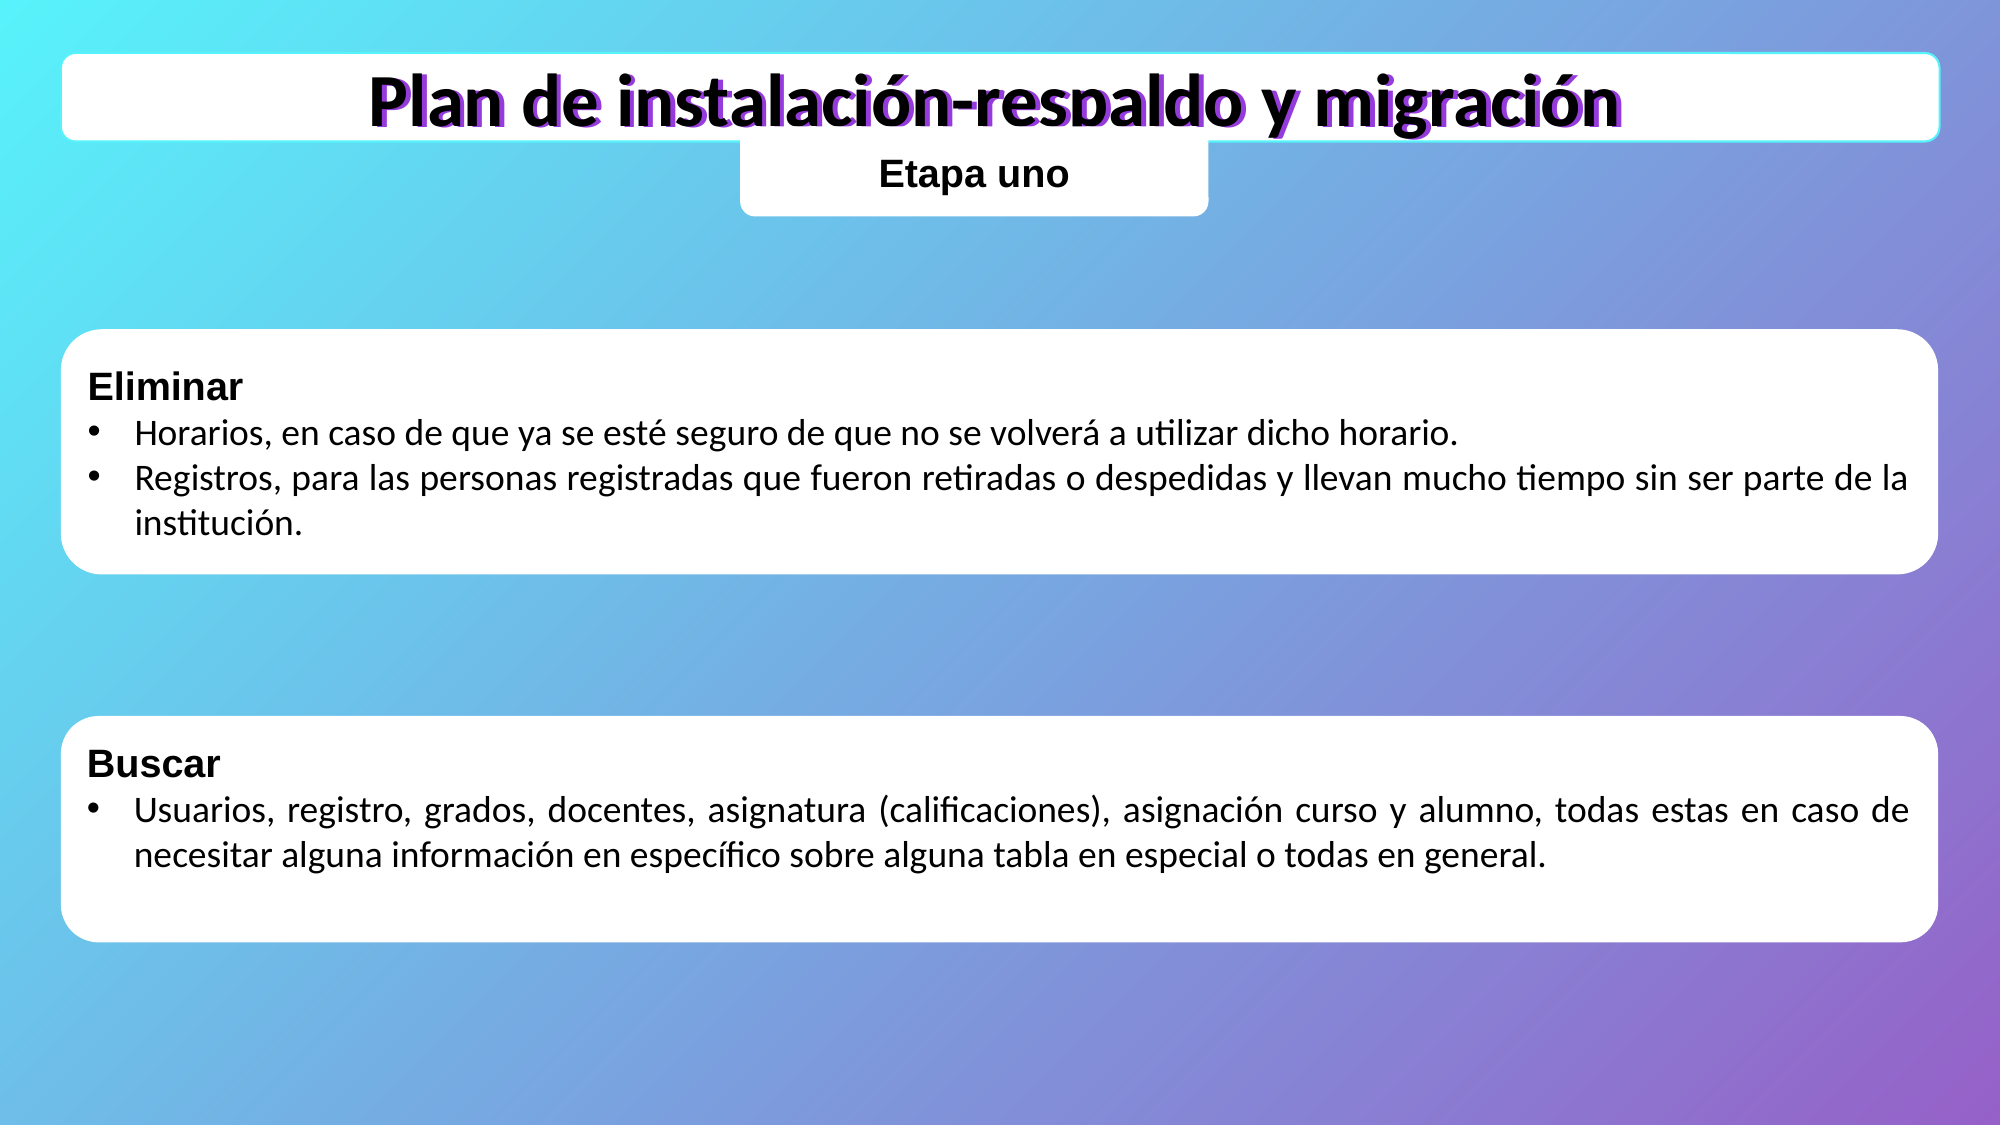

Plan de instalación-respaldo y migración
Plan de instalación-respaldo y migración
Etapa uno
Eliminar
Horarios, en caso de que ya se esté seguro de que no se volverá a utilizar dicho horario.
Registros, para las personas registradas que fueron retiradas o despedidas y llevan mucho tiempo sin ser parte de la institución.
Buscar
Usuarios, registro, grados, docentes, asignatura (calificaciones), asignación curso y alumno, todas estas en caso de necesitar alguna información en específico sobre alguna tabla en especial o todas en general.